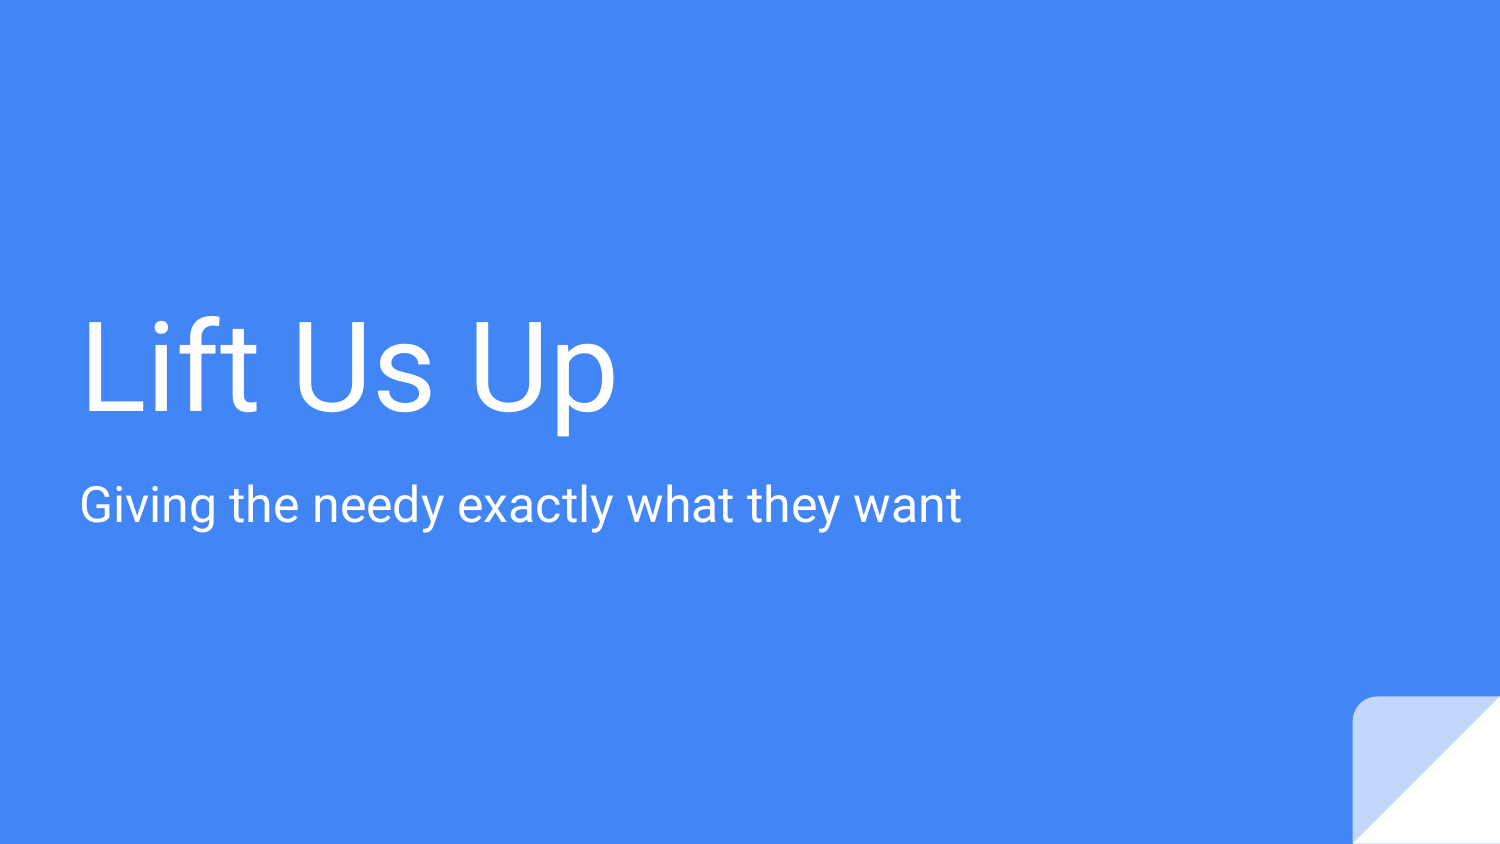

# Lift Us Up
Giving the needy exactly what they want